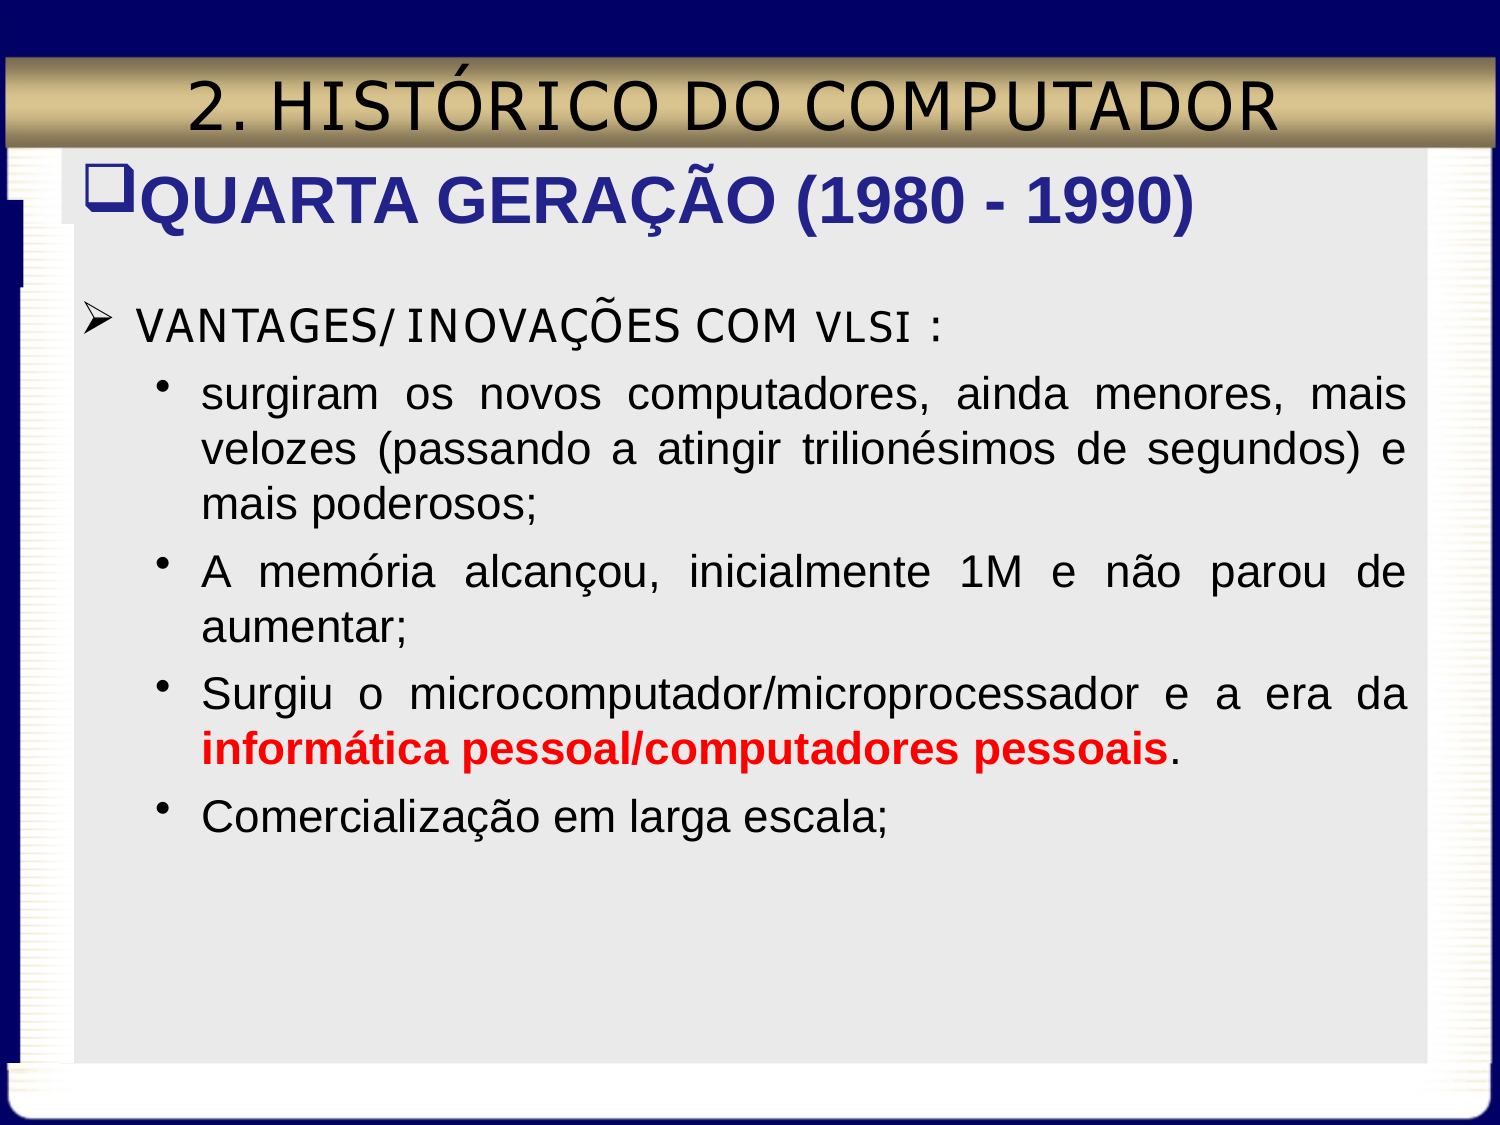

# 2. HISTÓRICO DO COMPUTADOR
QUARTA GERAÇÃO (1980 - 1990)

VANTAGES/INOVAÇÕES COM VLSI :
surgiram os novos computadores, ainda menores, mais velozes (passando a atingir trilionésimos de segundos) e mais poderosos;
A memória alcançou, inicialmente 1M e não parou de aumentar;
Surgiu o microcomputador/microprocessador e a era da informática pessoal/computadores pessoais.
Comercialização em larga escala;